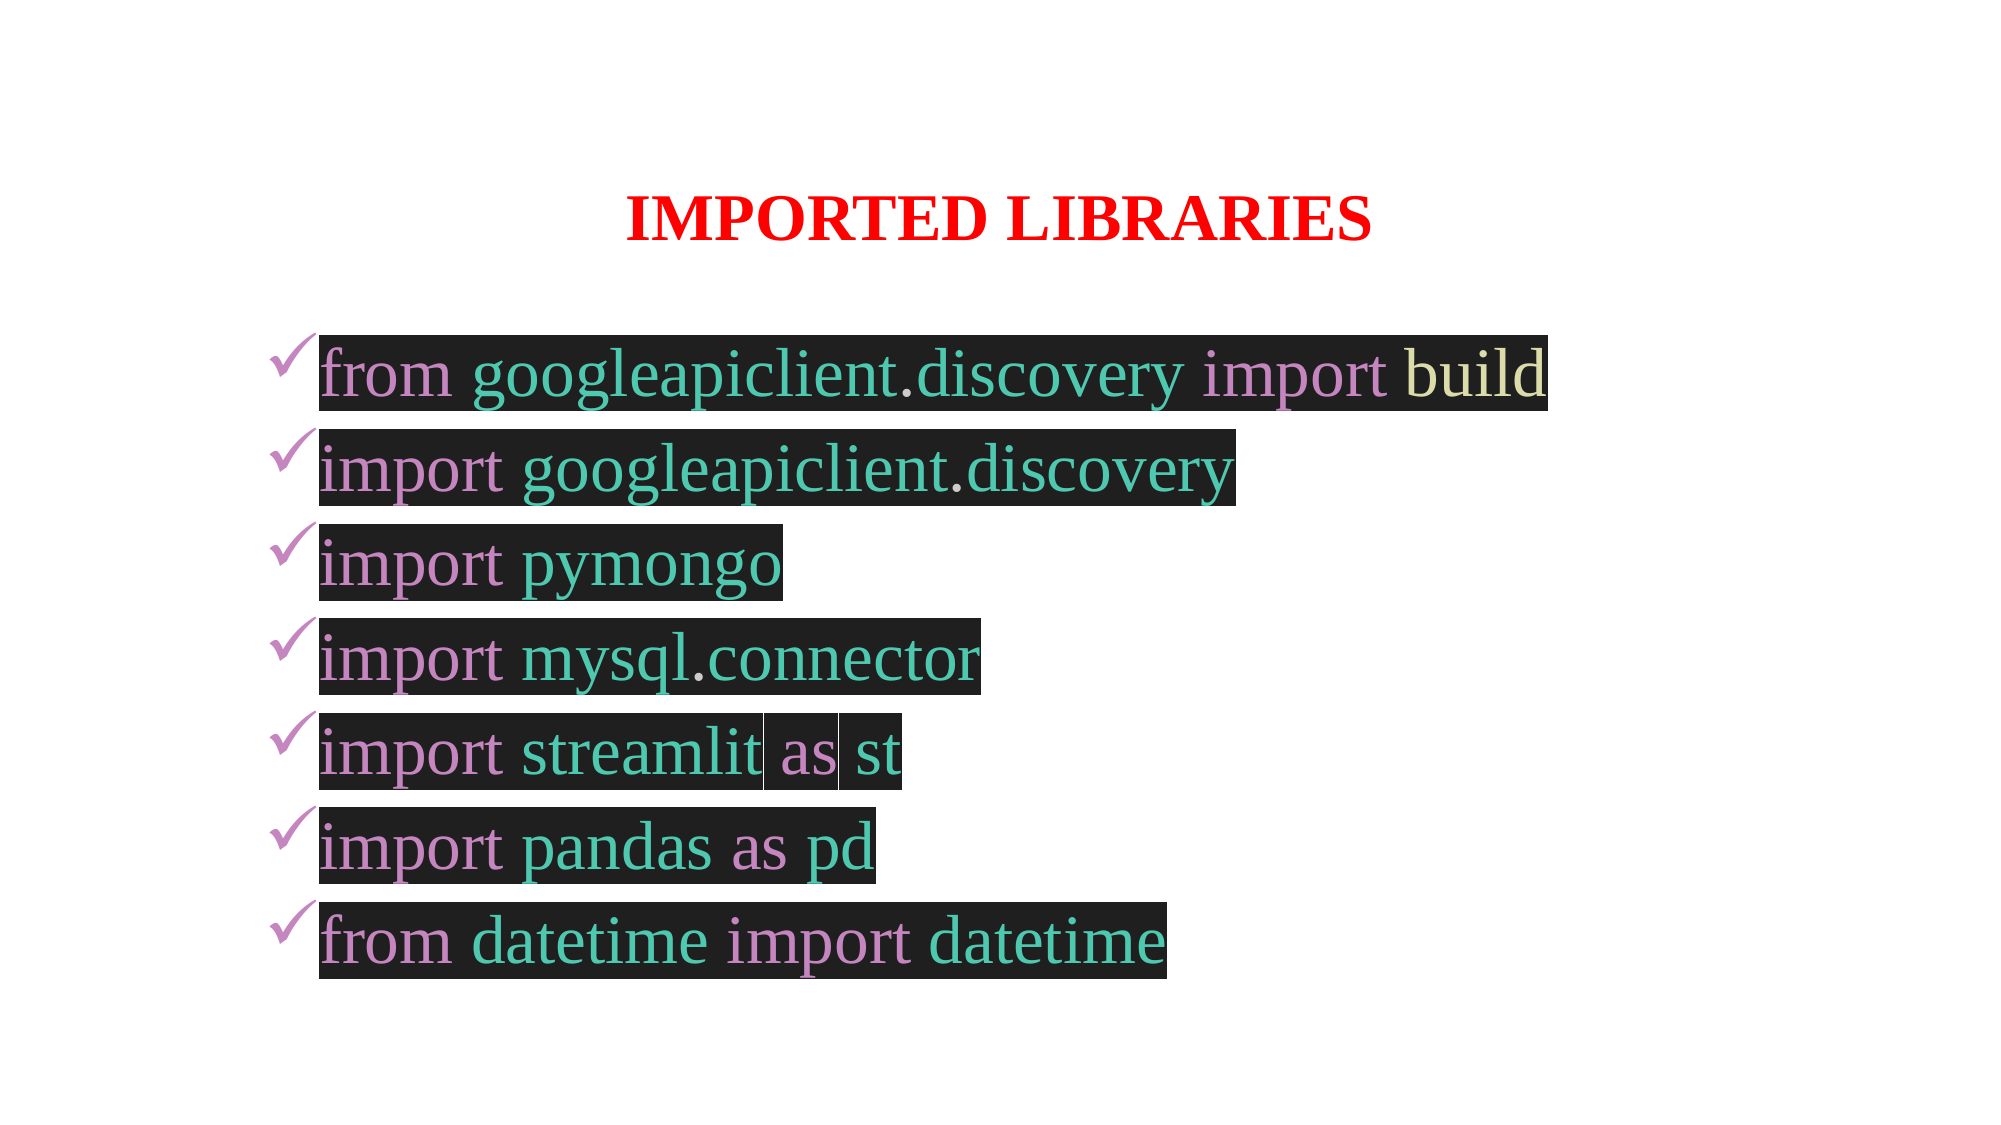

# IMPORTED LIBRARIES
from googleapiclient.discovery import build
import googleapiclient.discovery
import pymongo
import mysql.connector
import streamlit as st
import pandas as pd
from datetime import datetime